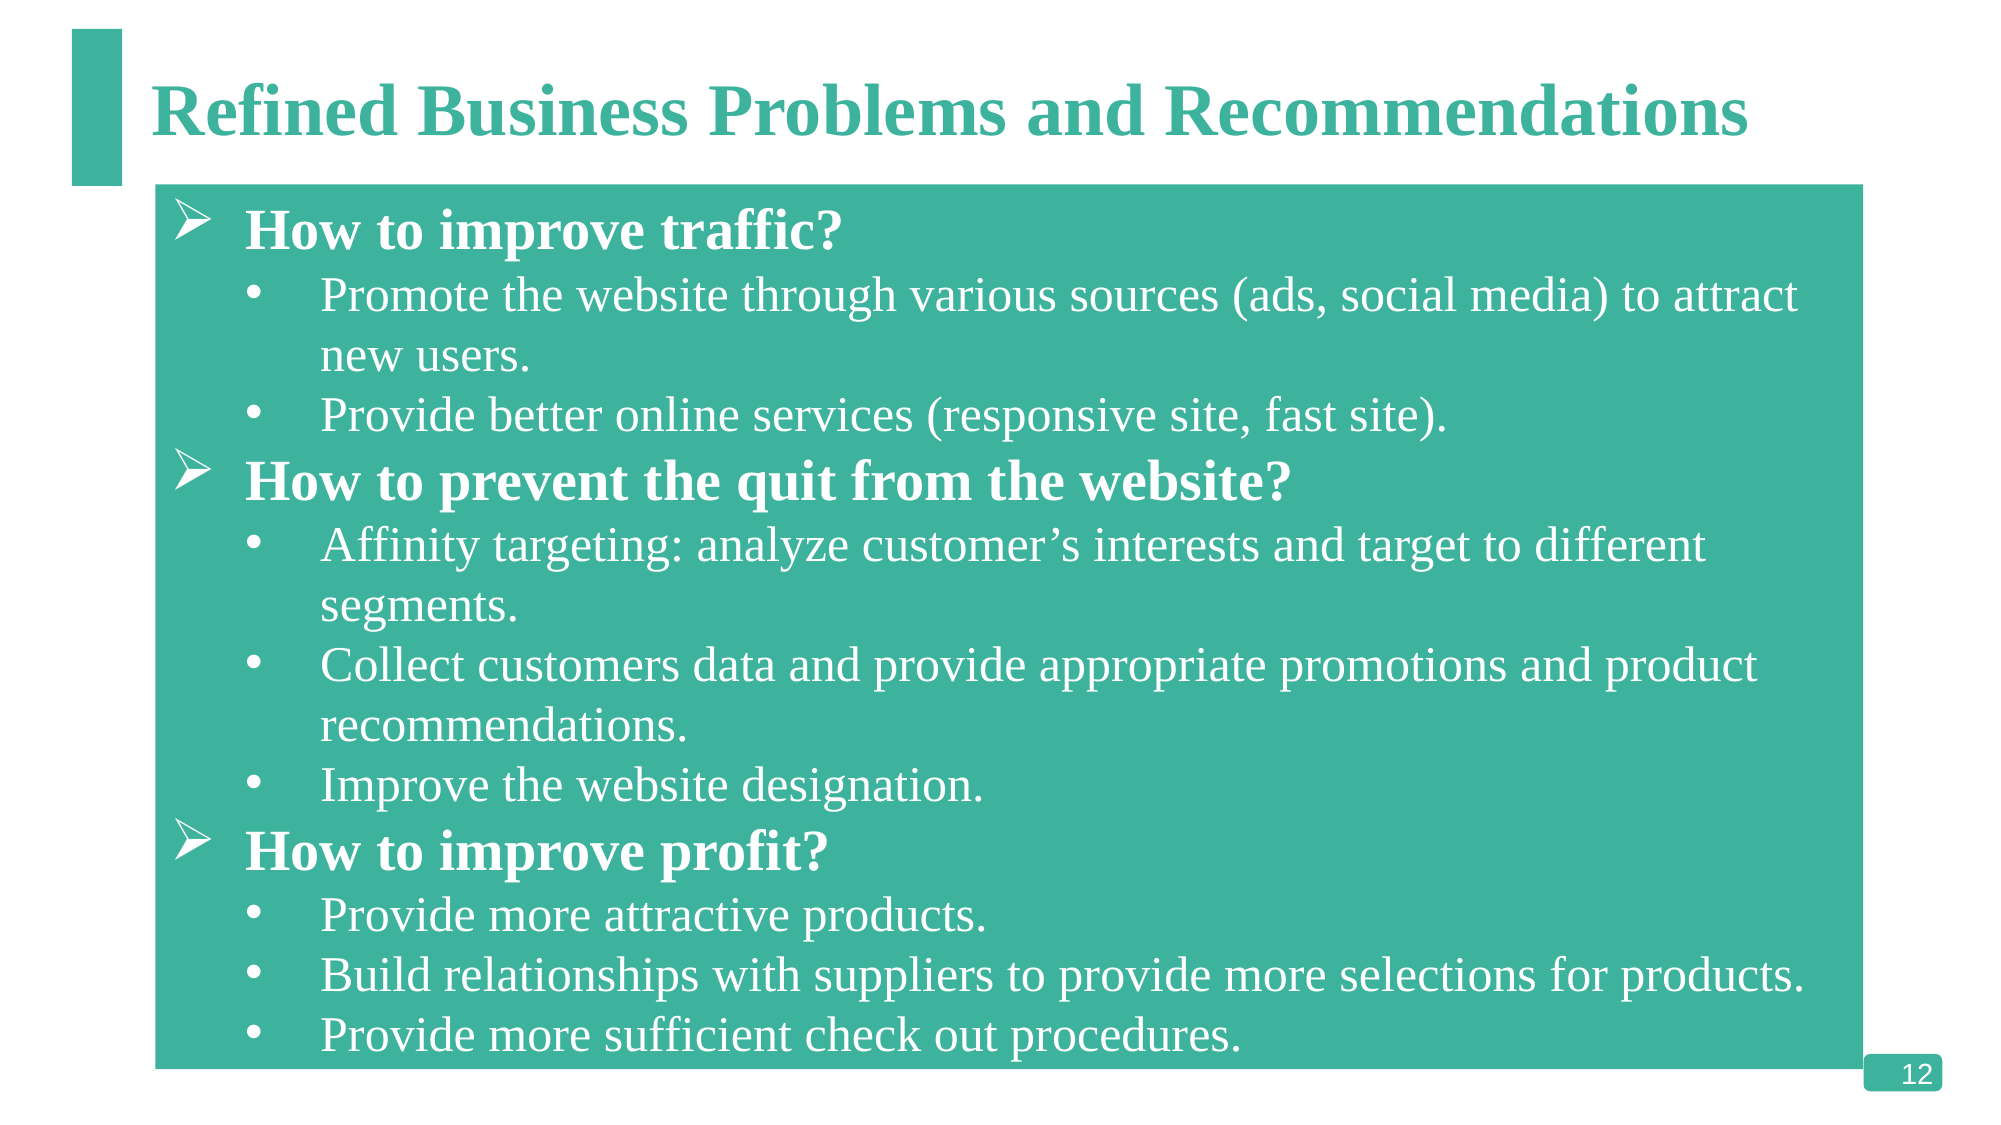

# Refined Business Problems and Recommendations
How to improve traffic?
Promote the website through various sources (ads, social media) to attract new users.
Provide better online services (responsive site, fast site).
How to prevent the quit from the website?
Affinity targeting: analyze customer’s interests and target to different segments.
Collect customers data and provide appropriate promotions and product recommendations.
Improve the website designation.
How to improve profit?
Provide more attractive products.
Build relationships with suppliers to provide more selections for products.
Provide more sufficient check out procedures.
12